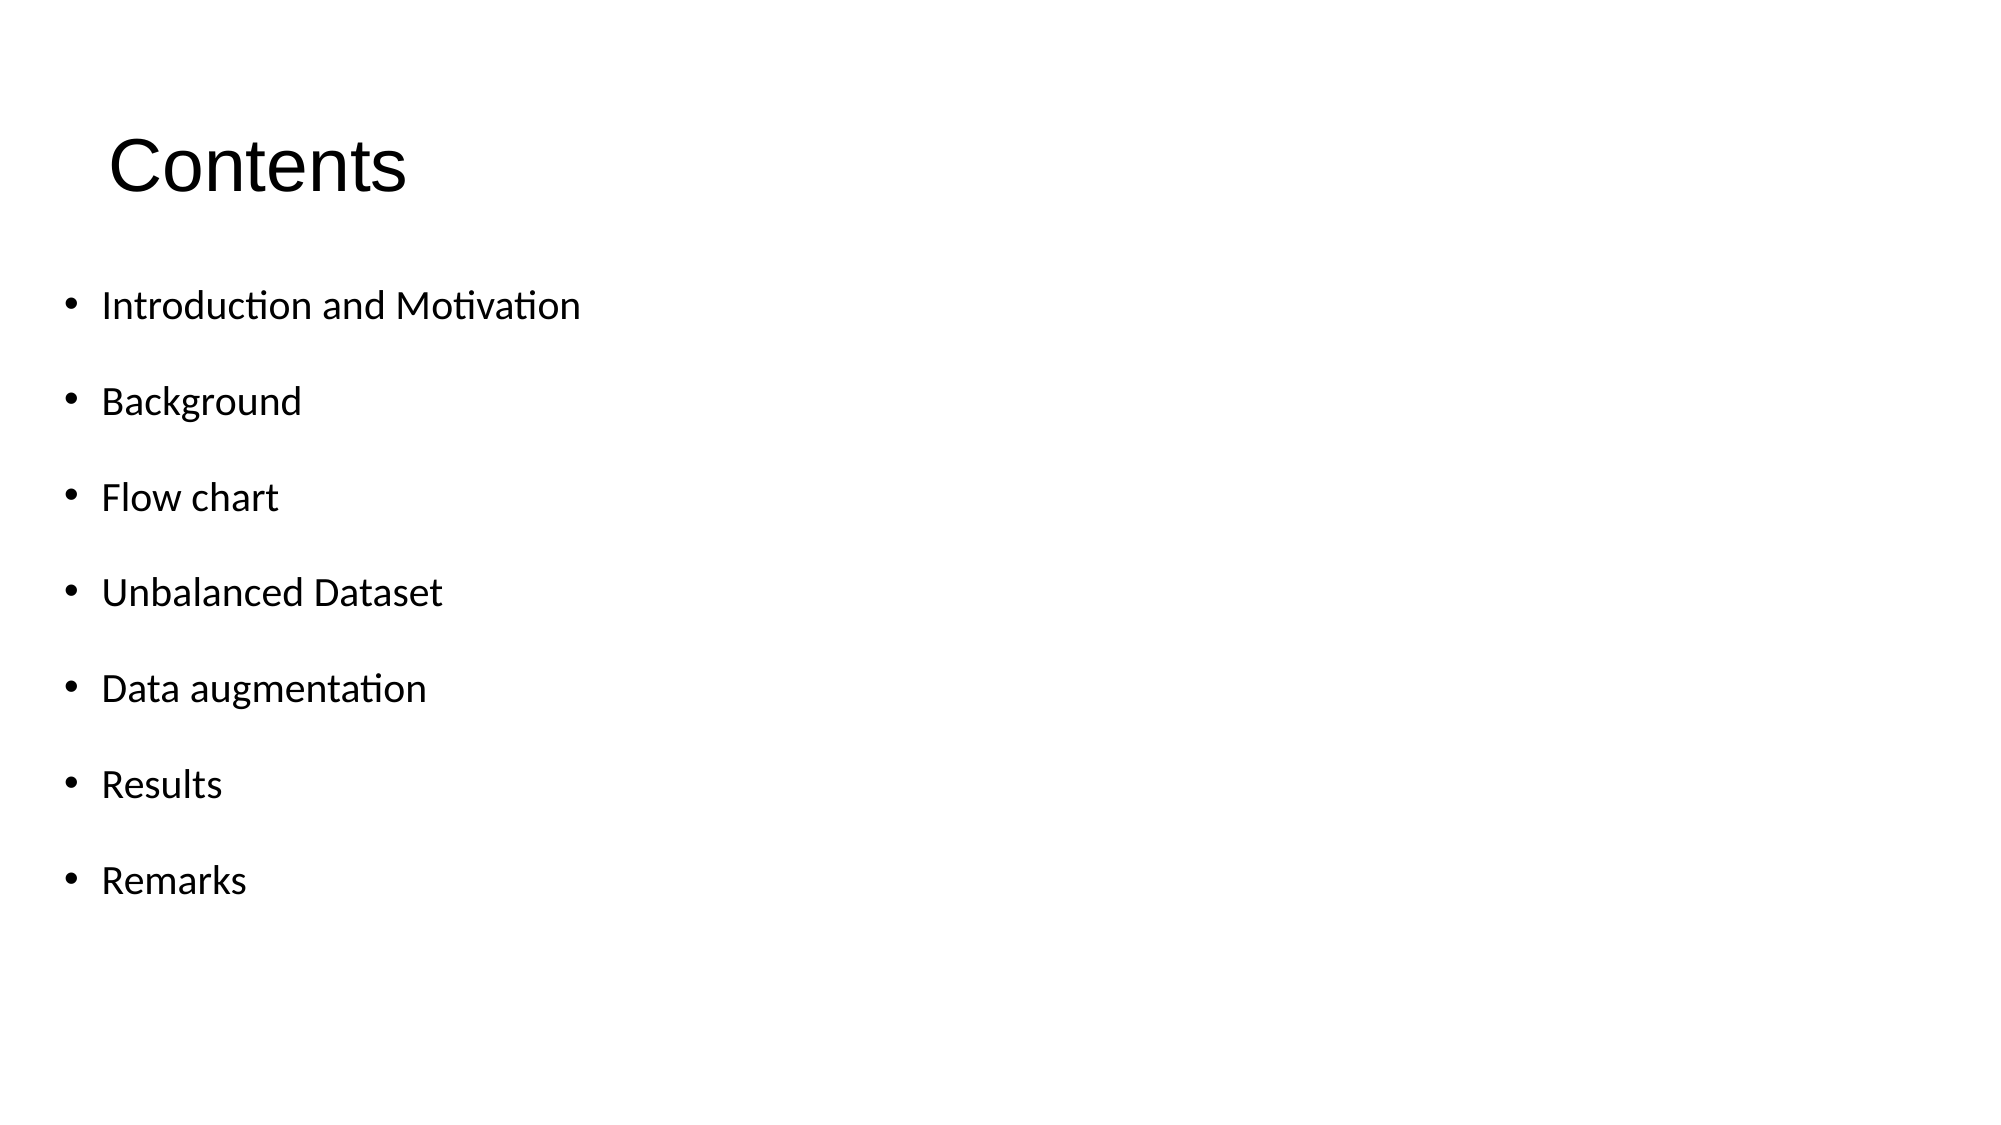

# Contents
Introduction and Motivation
Background
Flow chart
Unbalanced Dataset
Data augmentation
Results
Remarks